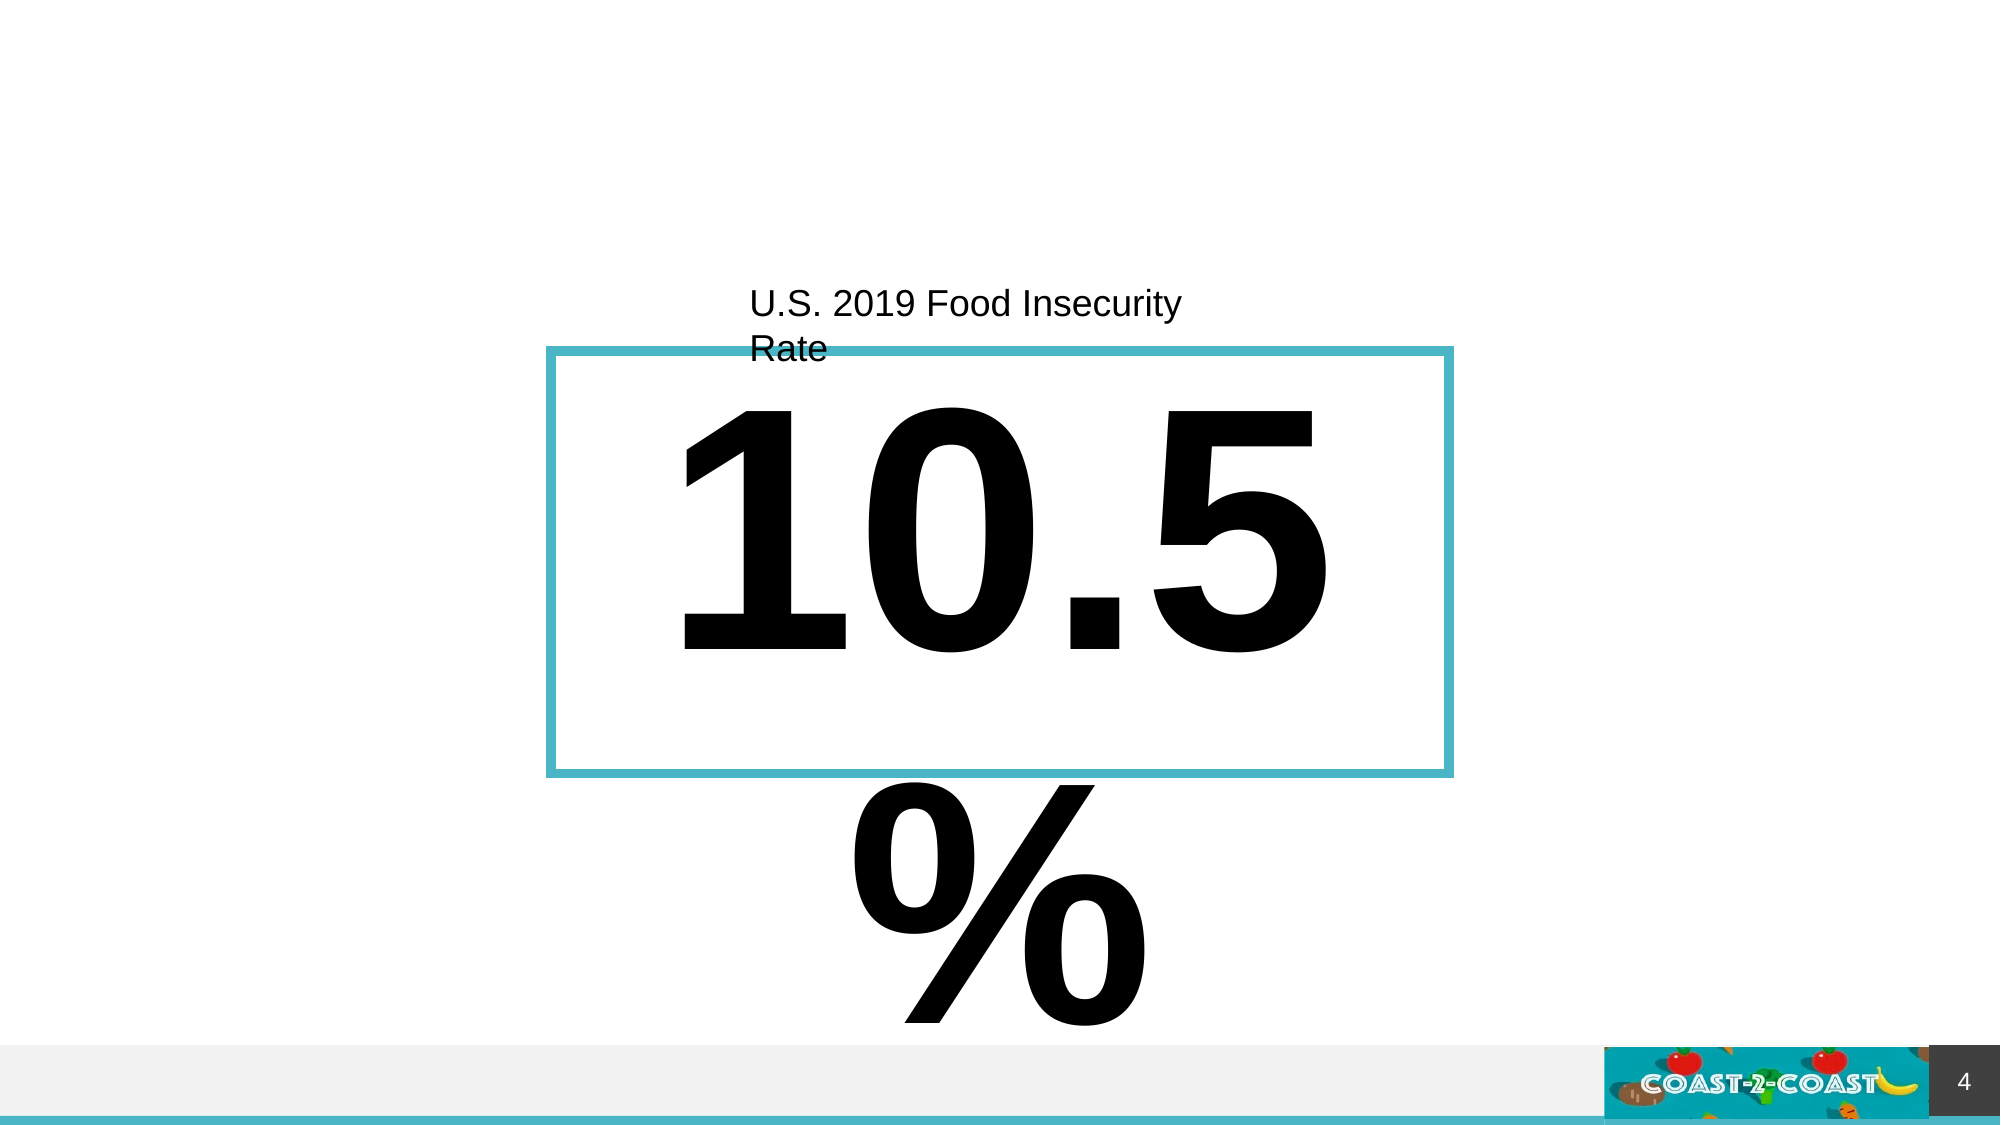

U.S. 2019 Food Insecurity Rate
10.5 %
4